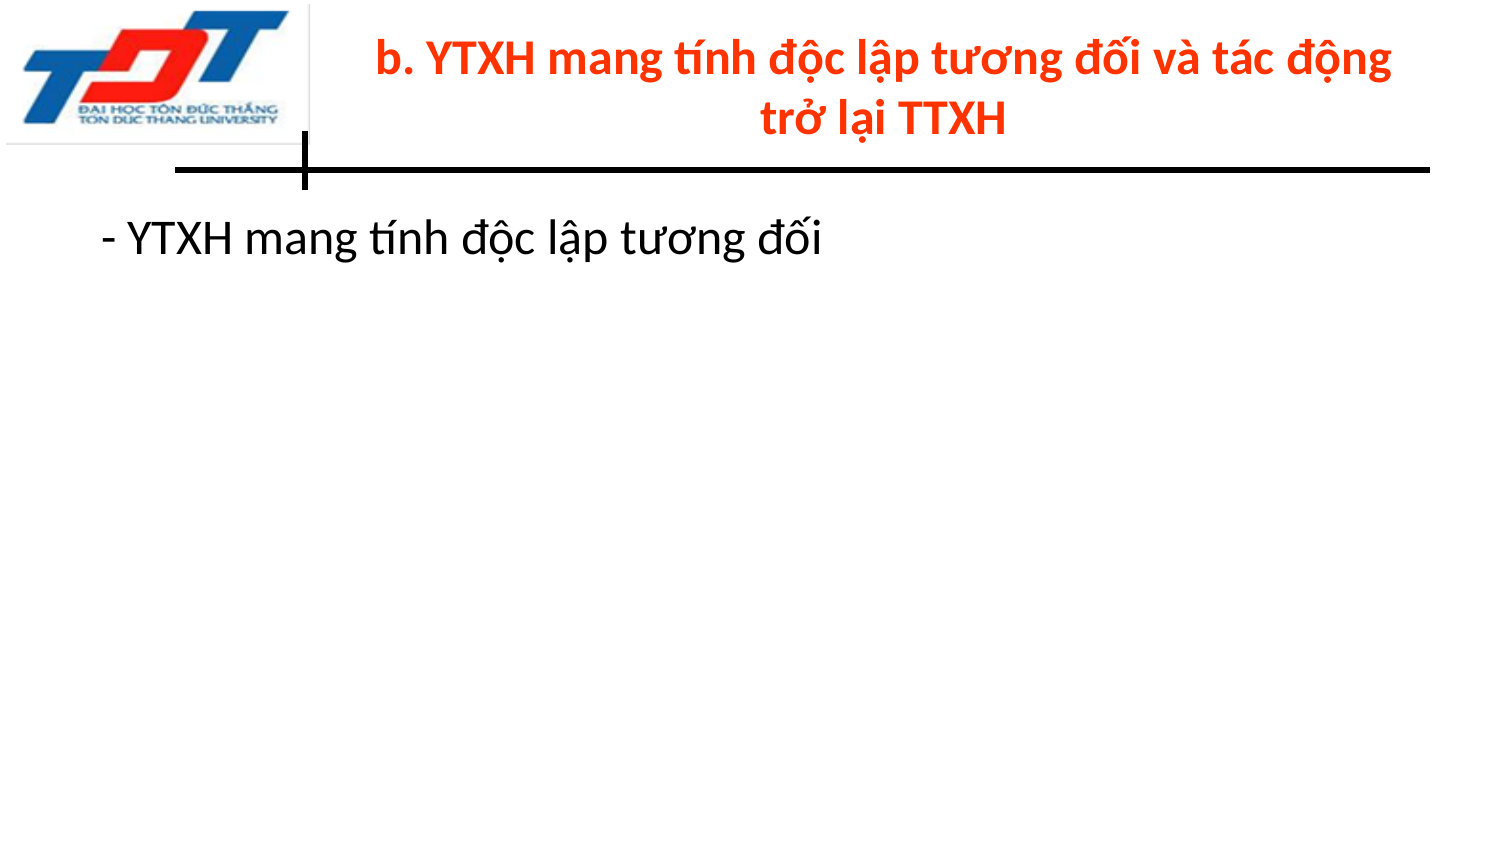

# b. YTXH mang tính độc lập tương đối và tác động trở lại TTXH
 - YTXH mang tính độc lập tương đối